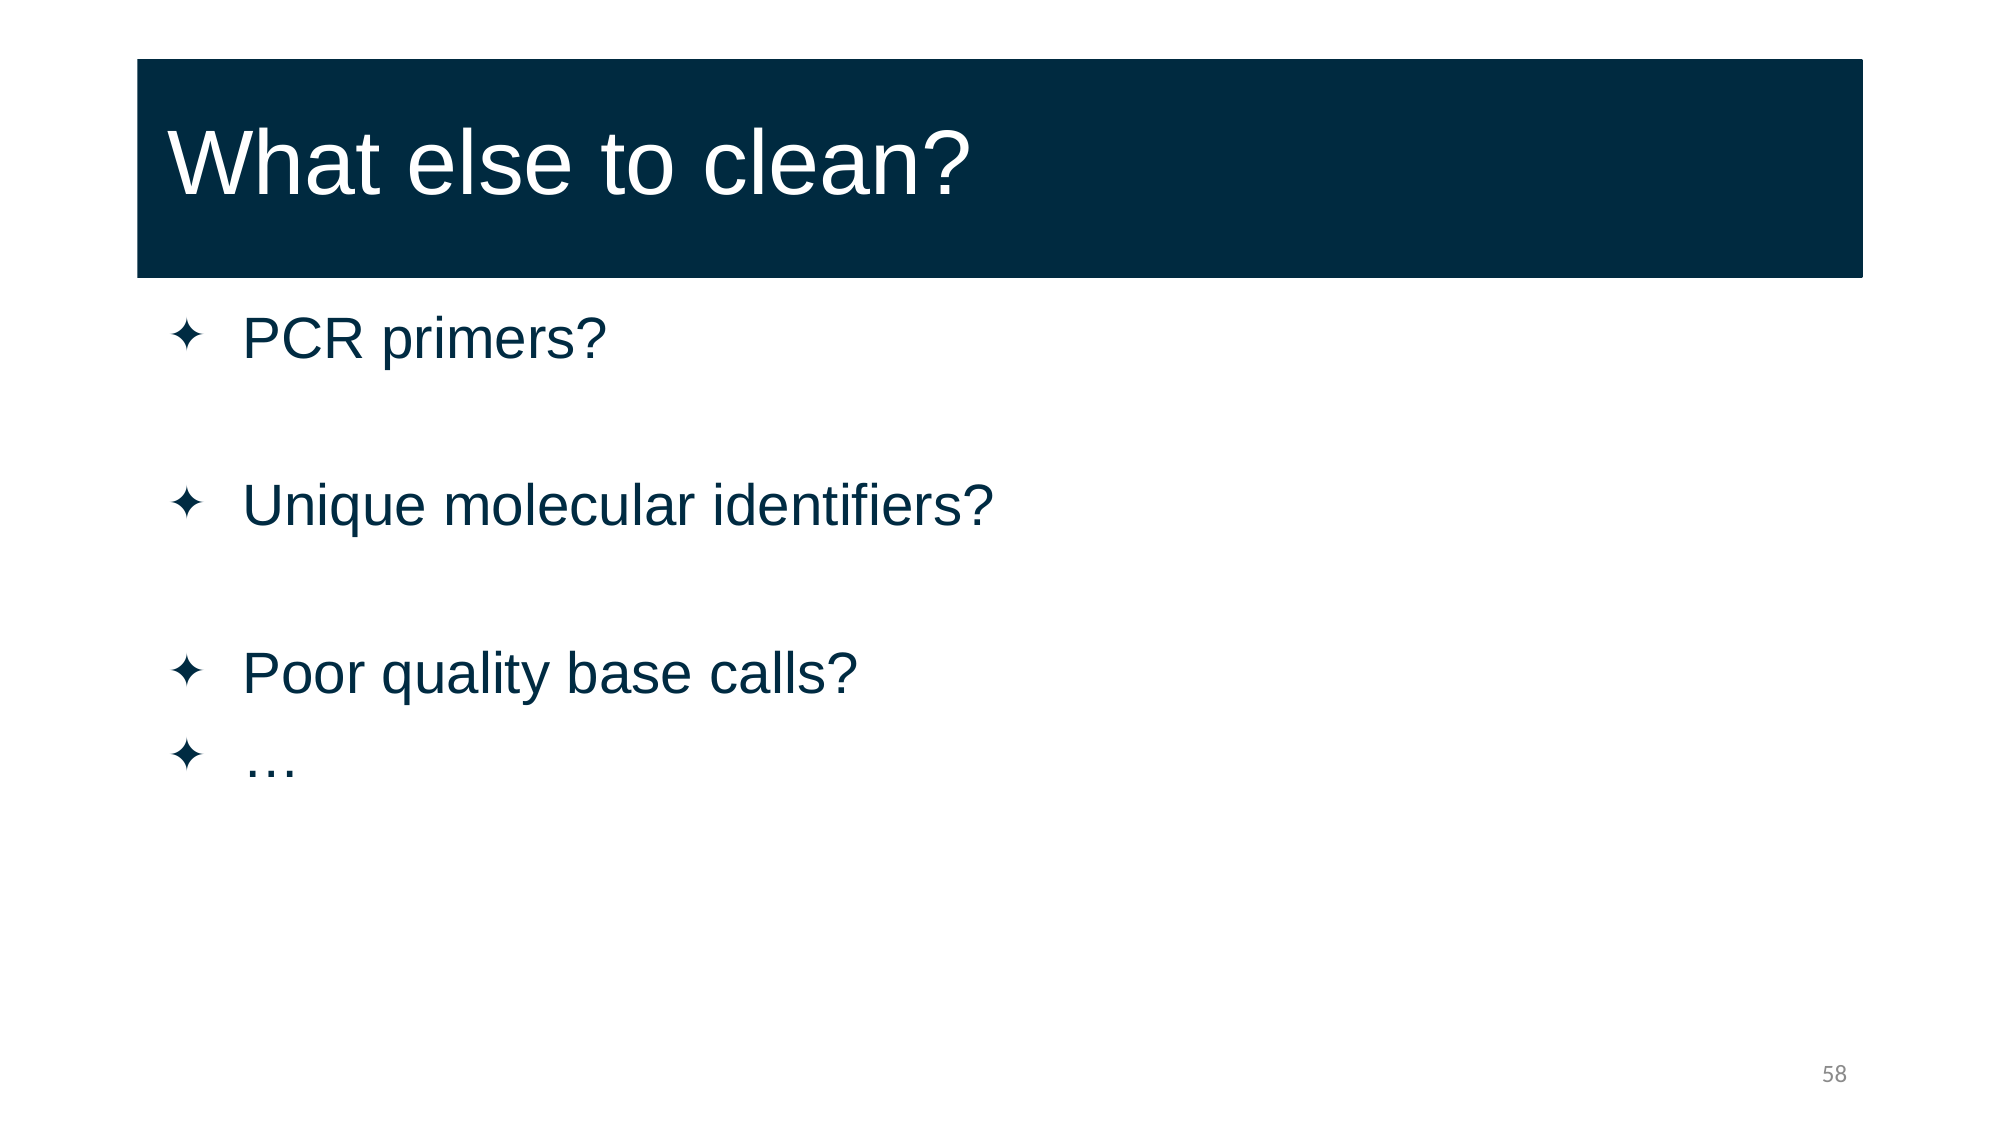

# What else to clean?
PCR primers?

Unique molecular identifiers?

Poor quality base calls?
…
58